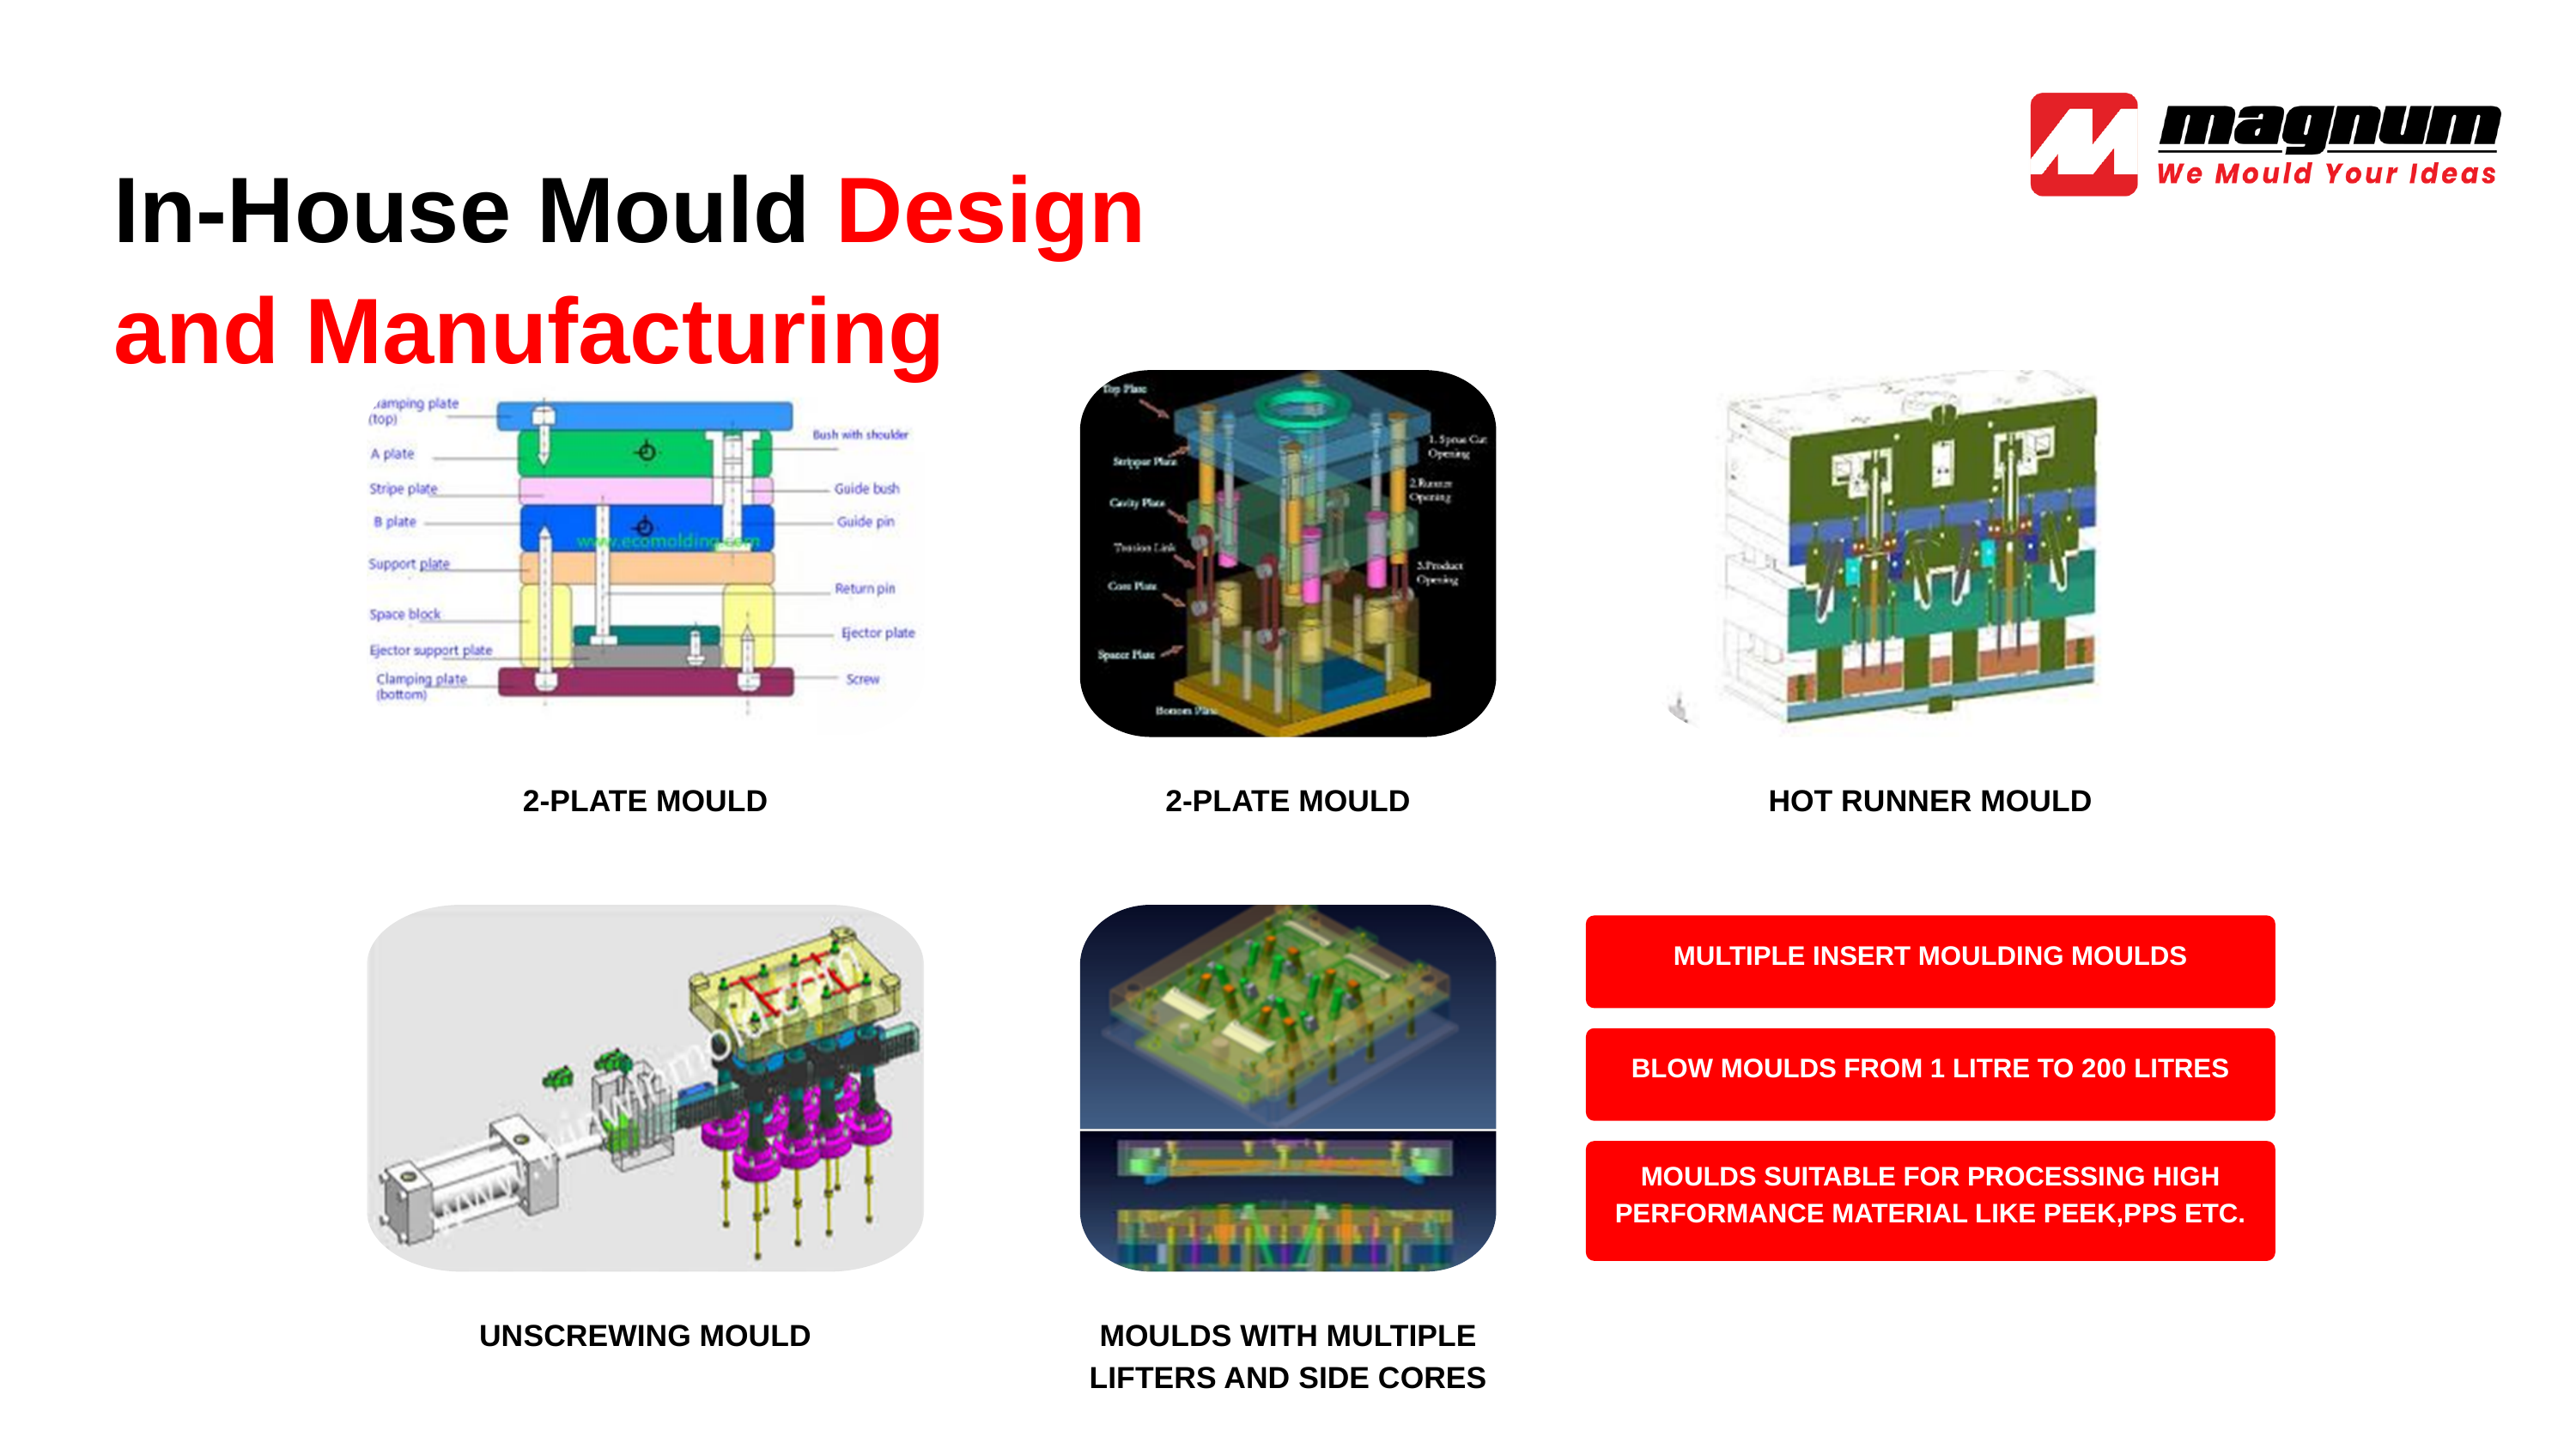

In-House Mould Design and Manufacturing

2-PLATE MOULD
2-PLATE MOULD
HOT RUNNER MOULD

MULTIPLE INSERT MOULDING MOULDS

BLOW MOULDS FROM 1 LITRE TO 200 LITRES

MOULDS SUITABLE FOR PROCESSING HIGH PERFORMANCE MATERIAL LIKE PEEK,PPS ETC.
UNSCREWING MOULD
MOULDS WITH MULTIPLE LIFTERS AND SIDE CORES